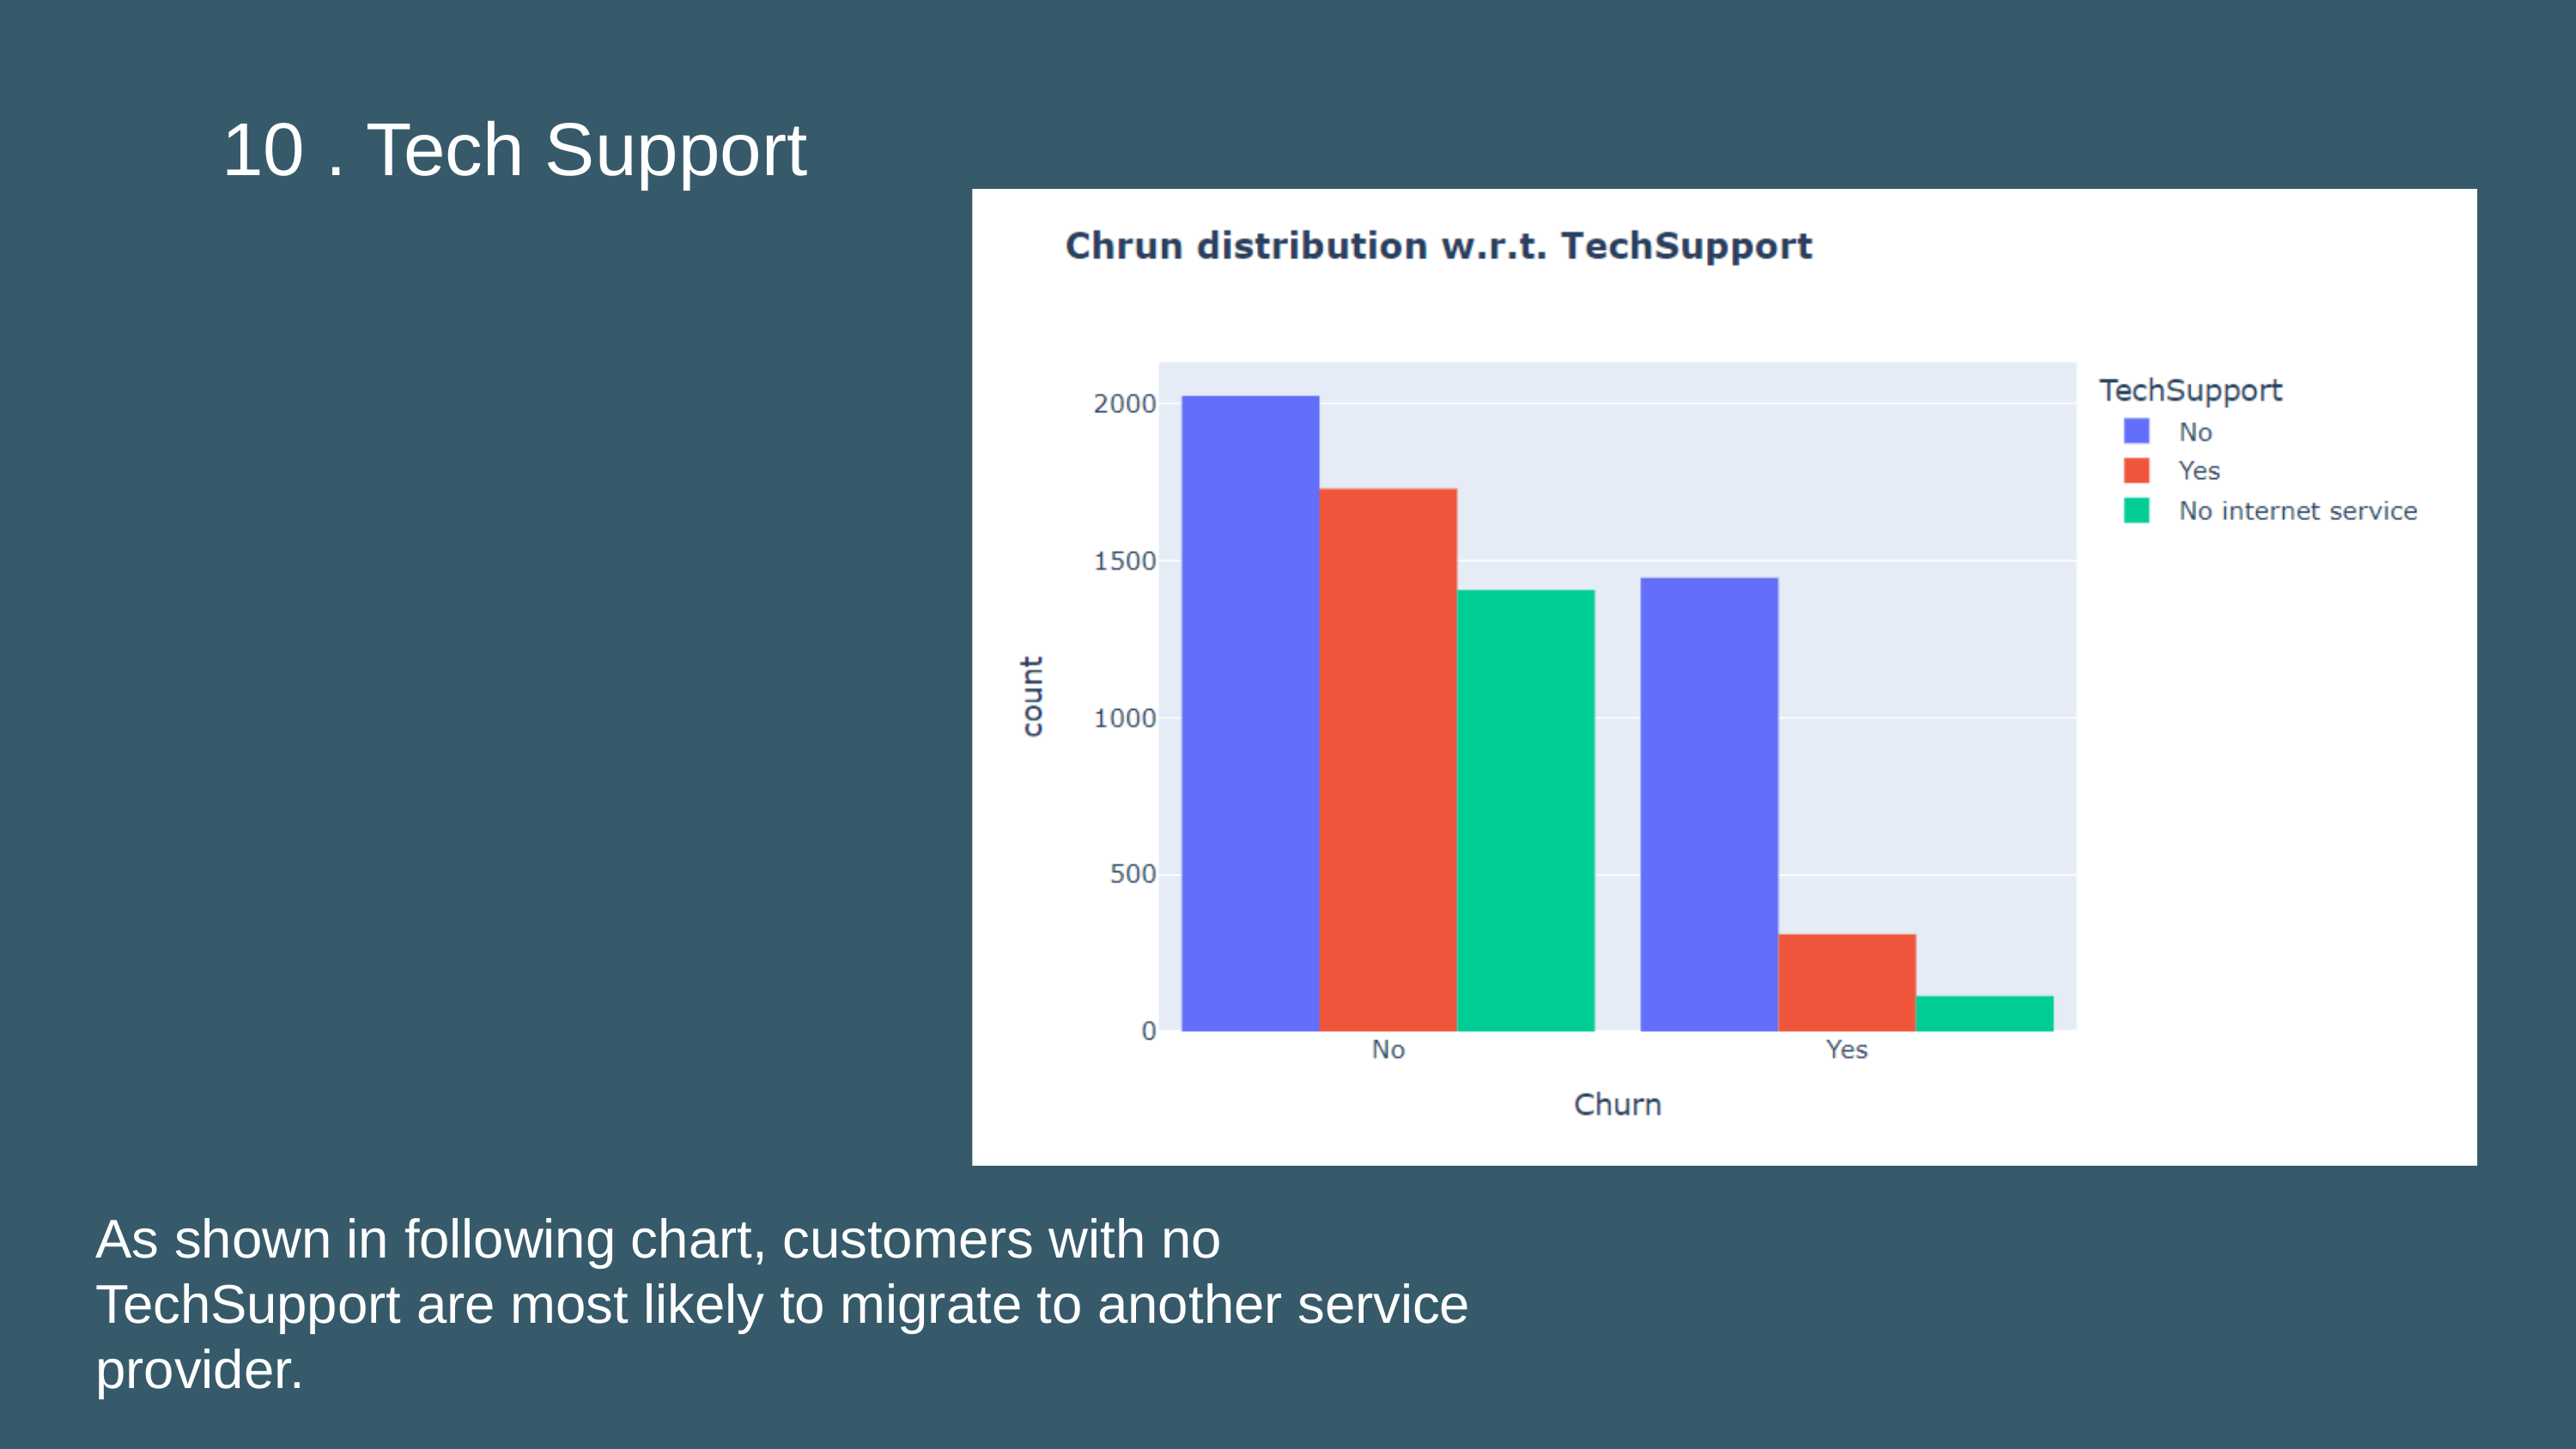

10 . Tech Support

As shown in following chart, customers with no TechSupport are most likely to migrate to another service provider.